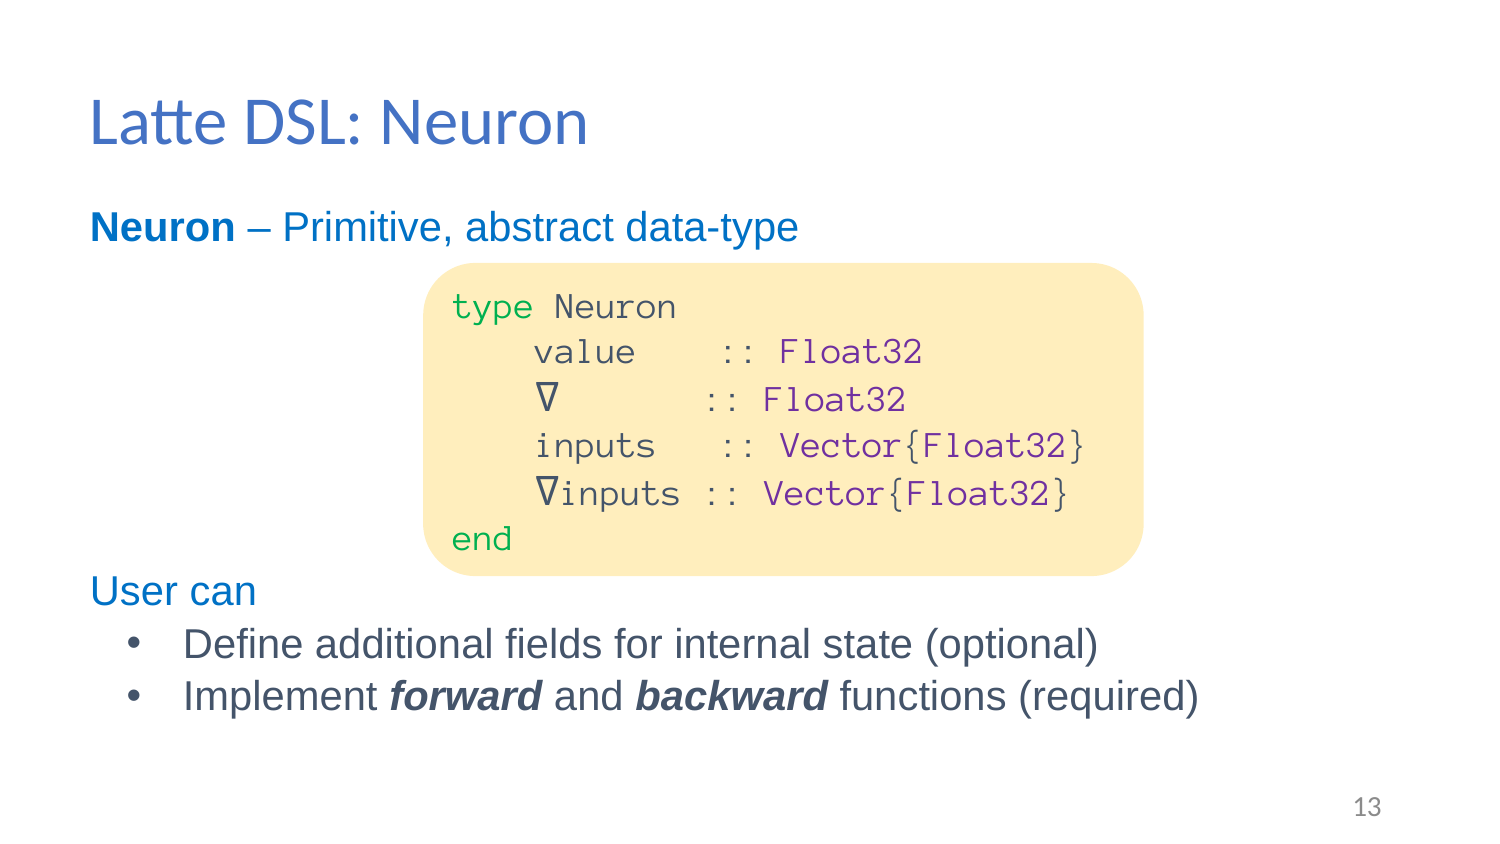

# Latte DSL: Neuron
Neuron – Primitive, abstract data-type

User can
Define additional fields for internal state (optional)
Implement forward and backward functions (required)
type Neuron
    value    :: Float32
    ∇       :: Float32
    inputs   :: Vector{Float32}
    ∇inputs :: Vector{Float32}
end
13